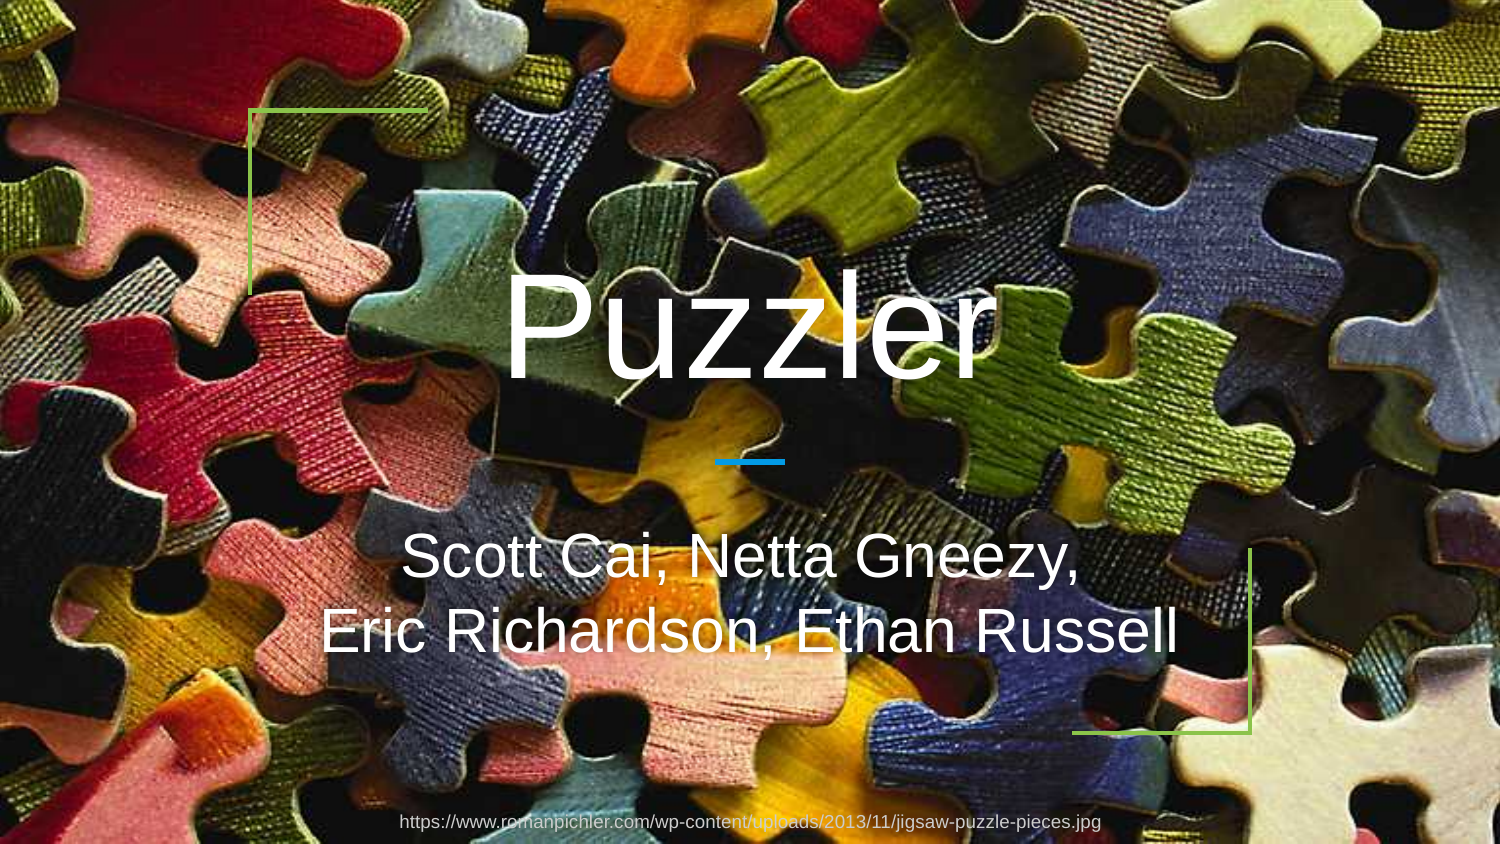

# Puzzler
Scott Cai, Netta Gneezy,
Eric Richardson, Ethan Russell
https://www.romanpichler.com/wp-content/uploads/2013/11/jigsaw-puzzle-pieces.jpg